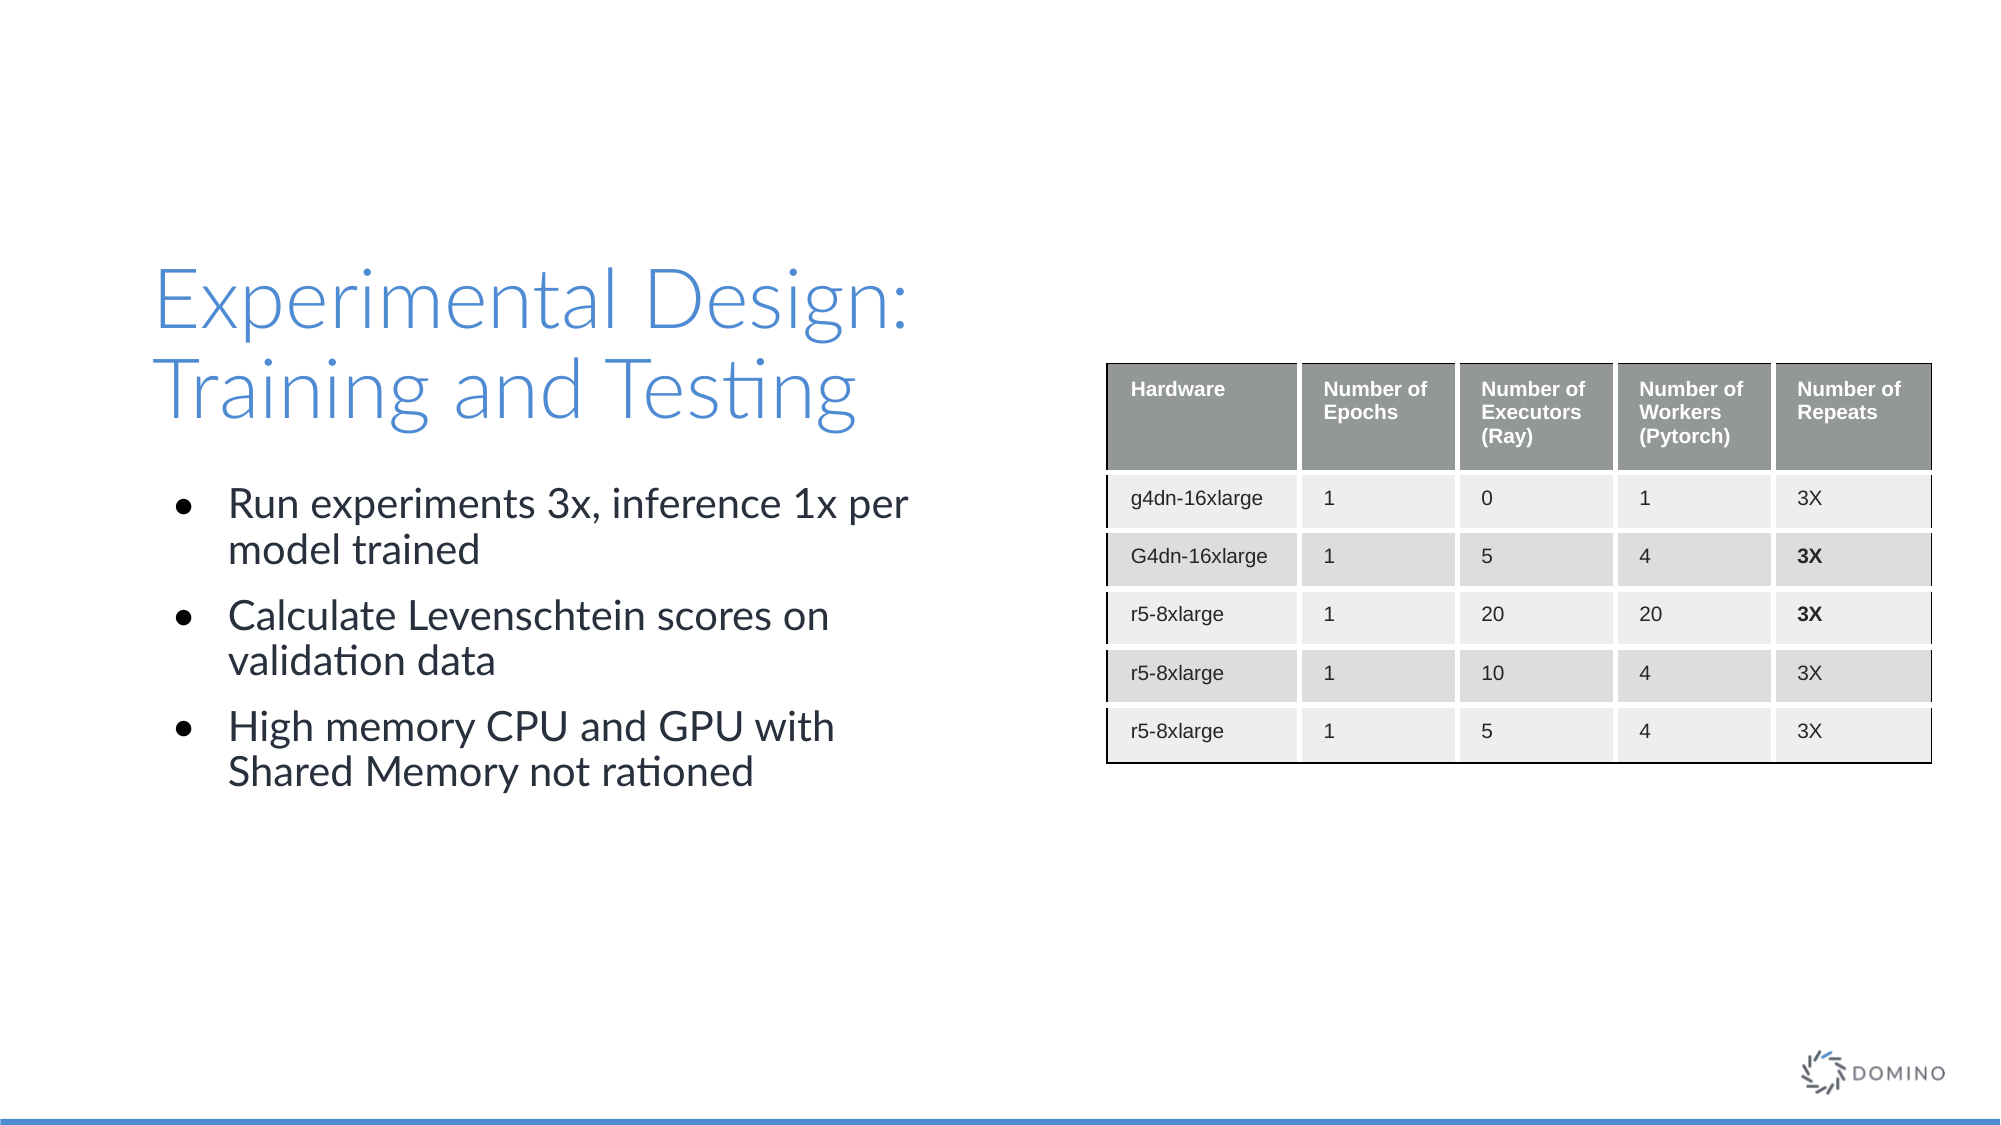

# Experimental Design: Training and Testing
| Hardware | Number of Epochs | Number of Executors (Ray) | Number of Workers (Pytorch) | Number of Repeats |
| --- | --- | --- | --- | --- |
| g4dn-16xlarge | 1 | 0 | 1 | 3X |
| G4dn-16xlarge | 1 | 5 | 4 | 3X |
| r5-8xlarge | 1 | 20 | 20 | 3X |
| r5-8xlarge | 1 | 10 | 4 | 3X |
| r5-8xlarge | 1 | 5 | 4 | 3X |
Run experiments 3x, inference 1x per model trained
Calculate Levenschtein scores on validation data
High memory CPU and GPU with Shared Memory not rationed